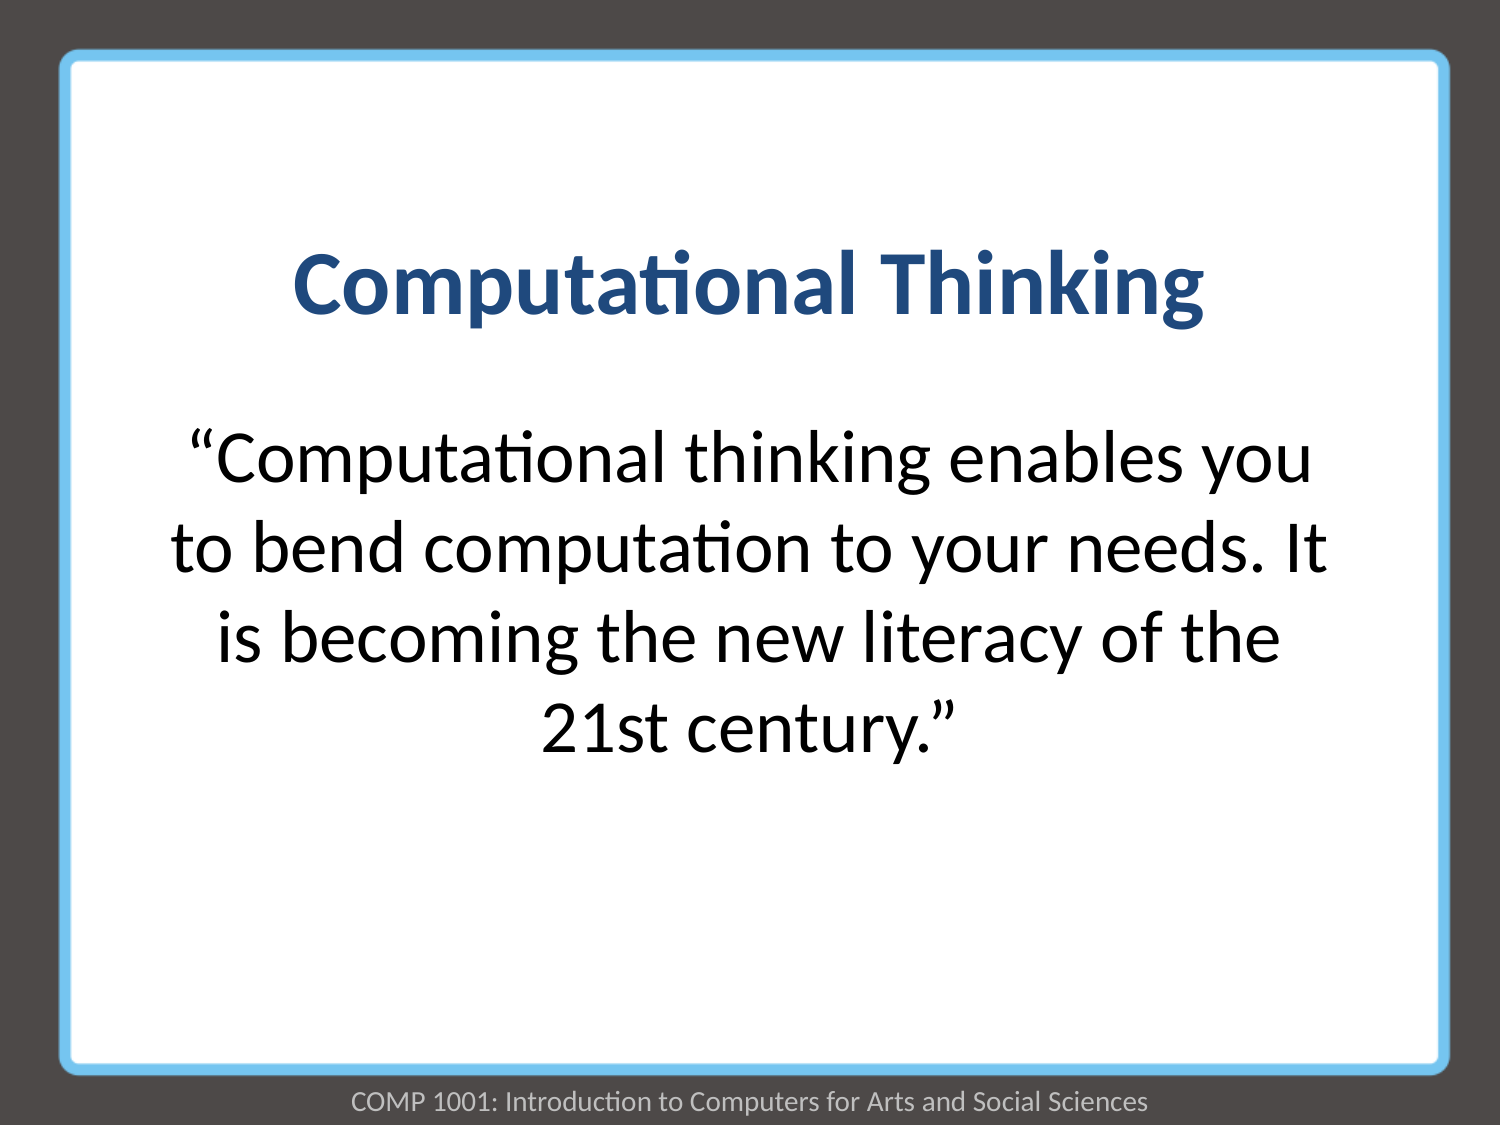

# Computational Thinking
“Computational thinking enables you to bend computation to your needs. It is becoming the new literacy of the 21st century.”